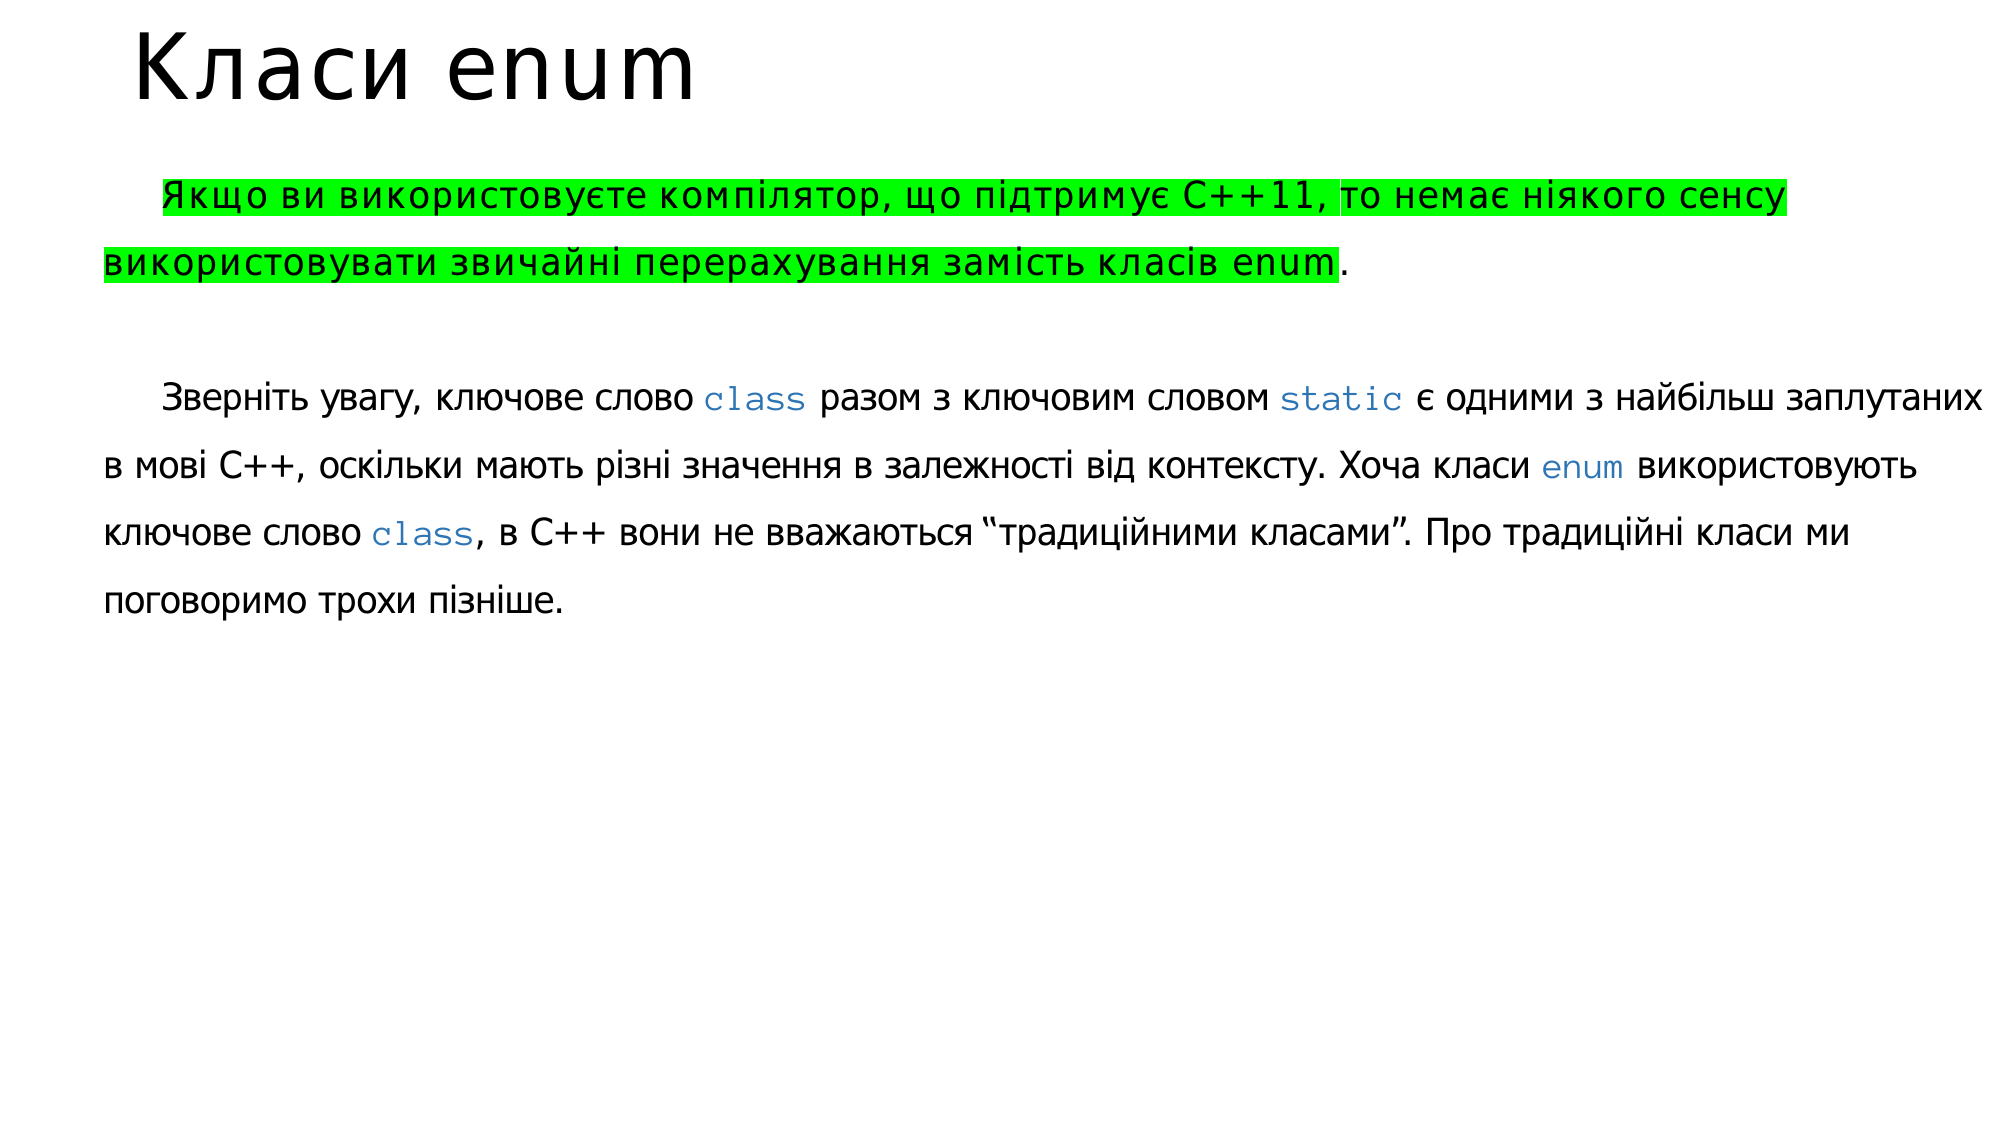

# Класи enum
Якщо ви використовуєте компілятор, що підтримує C++11, то немає ніякого сенсу використовувати звичайні перерахування замість класів enum.

Зверніть увагу, ключове слово class разом з ключовим словом static є одними з найбільш заплутаних в мові C++, оскільки мають різні значення в залежності від контексту. Хоча класи enum використовують ключове слово class, в C++ вони не вважаються “традиційними класами”. Про традиційні класи ми поговоримо трохи пізніше.